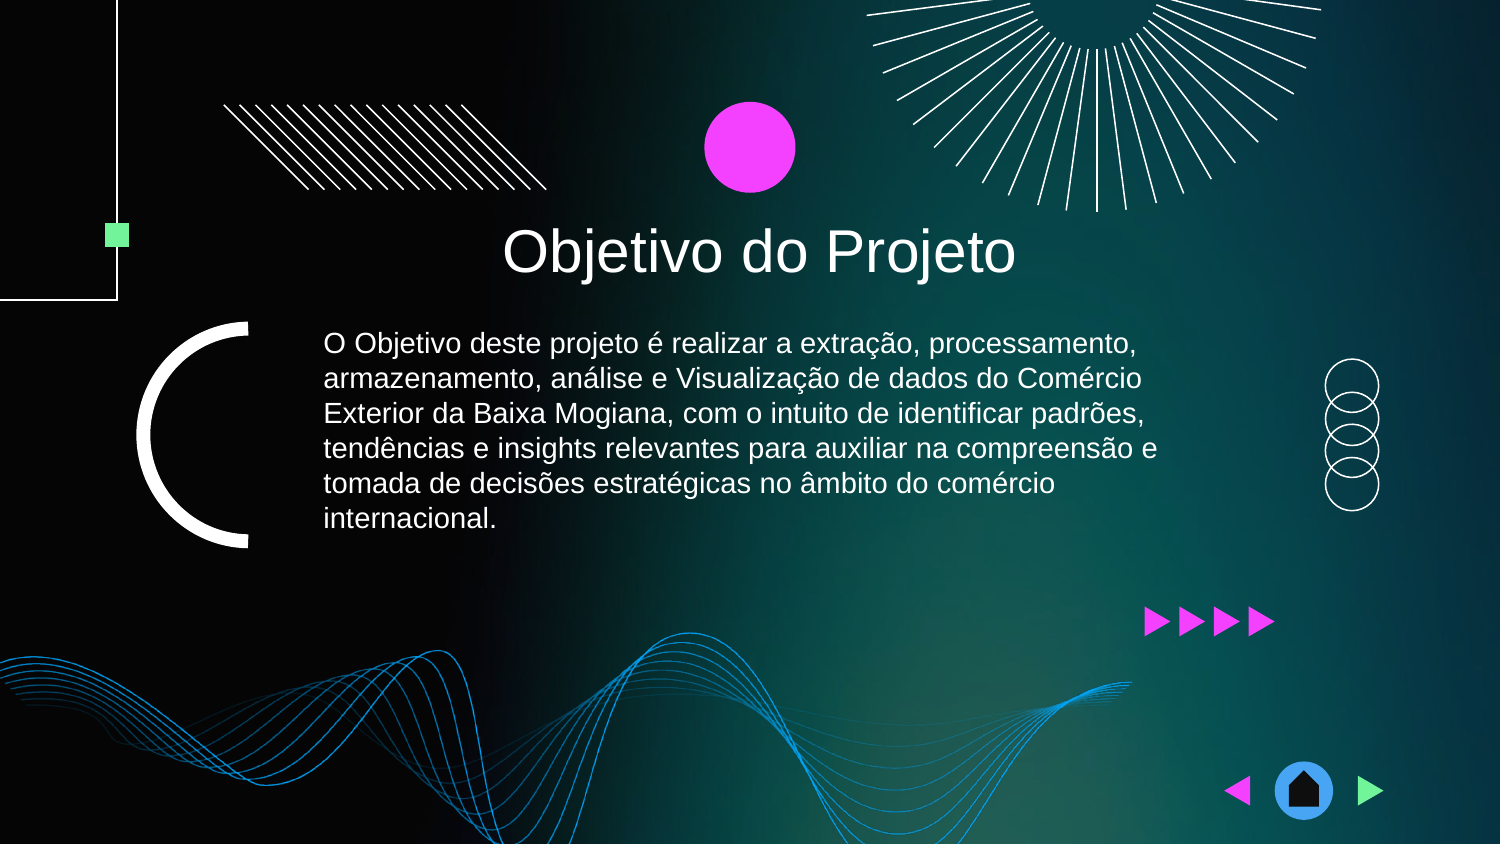

# Objetivo do Projeto
O Objetivo deste projeto é realizar a extração, processamento, armazenamento, análise e Visualização de dados do Comércio Exterior da Baixa Mogiana, com o intuito de identificar padrões, tendências e insights relevantes para auxiliar na compreensão e tomada de decisões estratégicas no âmbito do comércio internacional.